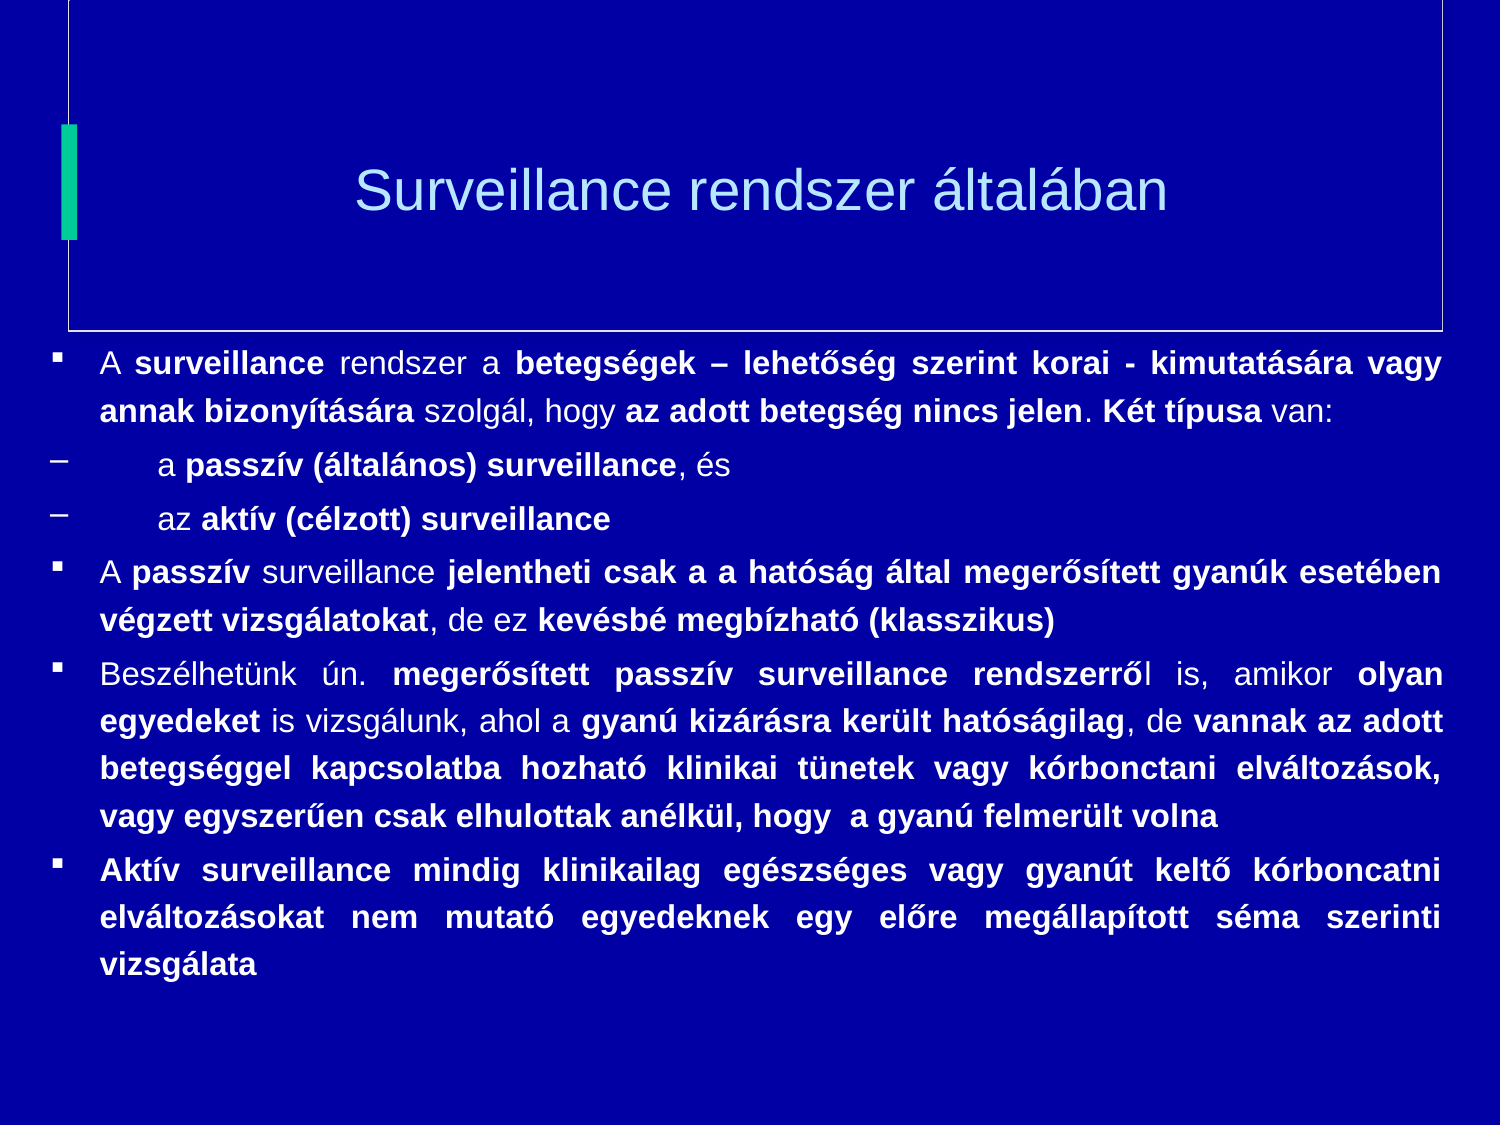

# Surveillance rendszer általában

A surveillance rendszer a betegségek – lehetőség szerint korai - kimutatására vagy annak bizonyítására szolgál, hogy az adott betegség nincs jelen. Két típusa van:
a passzív (általános) surveillance, és
az aktív (célzott) surveillance
A passzív surveillance jelentheti csak a a hatóság által megerősített gyanúk esetében végzett vizsgálatokat, de ez kevésbé megbízható (klasszikus)
Beszélhetünk ún. megerősített passzív surveillance rendszerről is, amikor olyan egyedeket is vizsgálunk, ahol a gyanú kizárásra került hatóságilag, de vannak az adott betegséggel kapcsolatba hozható klinikai tünetek vagy kórbonctani elváltozások, vagy egyszerűen csak elhulottak anélkül, hogy  a gyanú felmerült volna
Aktív surveillance mindig klinikailag egészséges vagy gyanút keltő kórboncatni elváltozásokat nem mutató egyedeknek egy előre megállapított séma szerinti vizsgálata